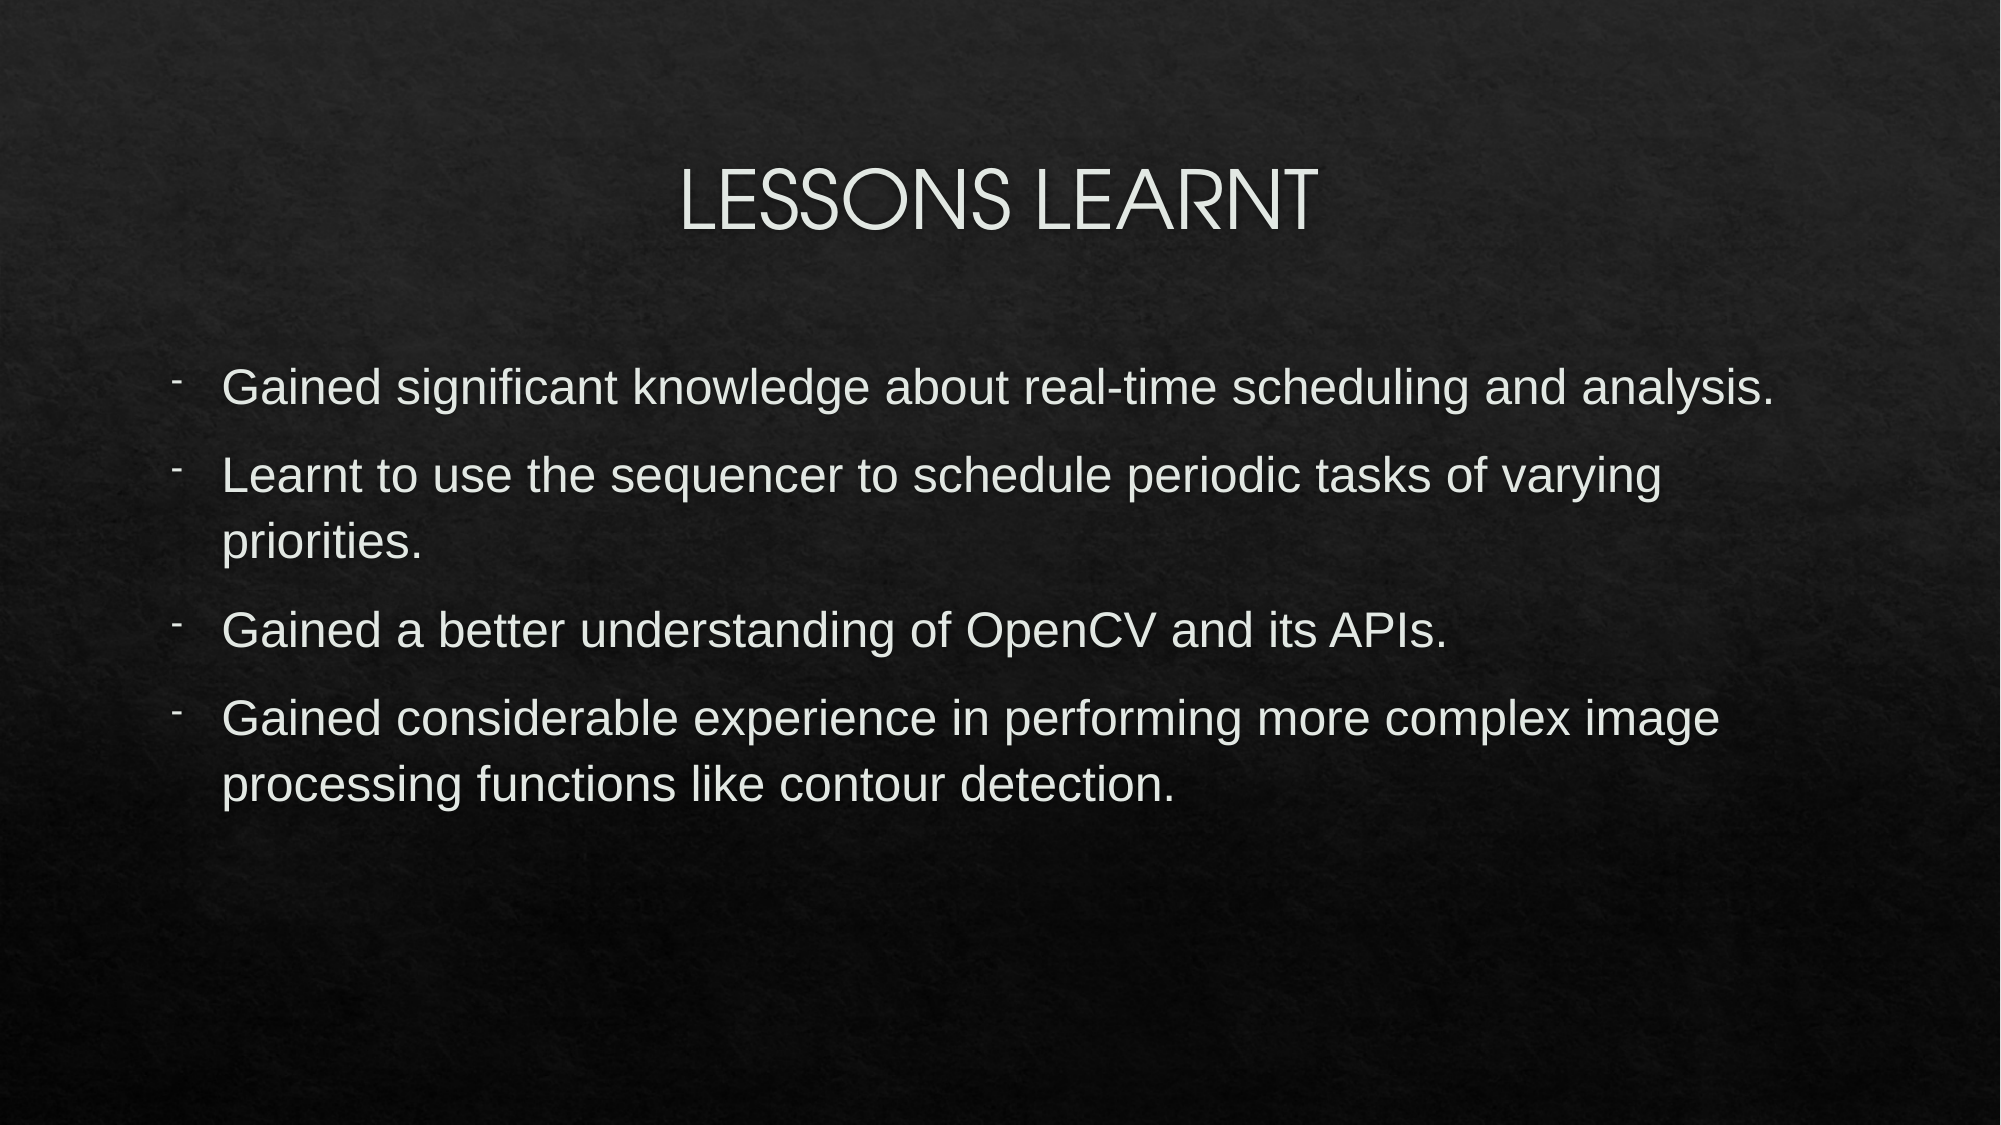

# LESSONS LEARNT
Gained significant knowledge about real-time scheduling and analysis.
Learnt to use the sequencer to schedule periodic tasks of varying priorities.
Gained a better understanding of OpenCV and its APIs.
Gained considerable experience in performing more complex image processing functions like contour detection.